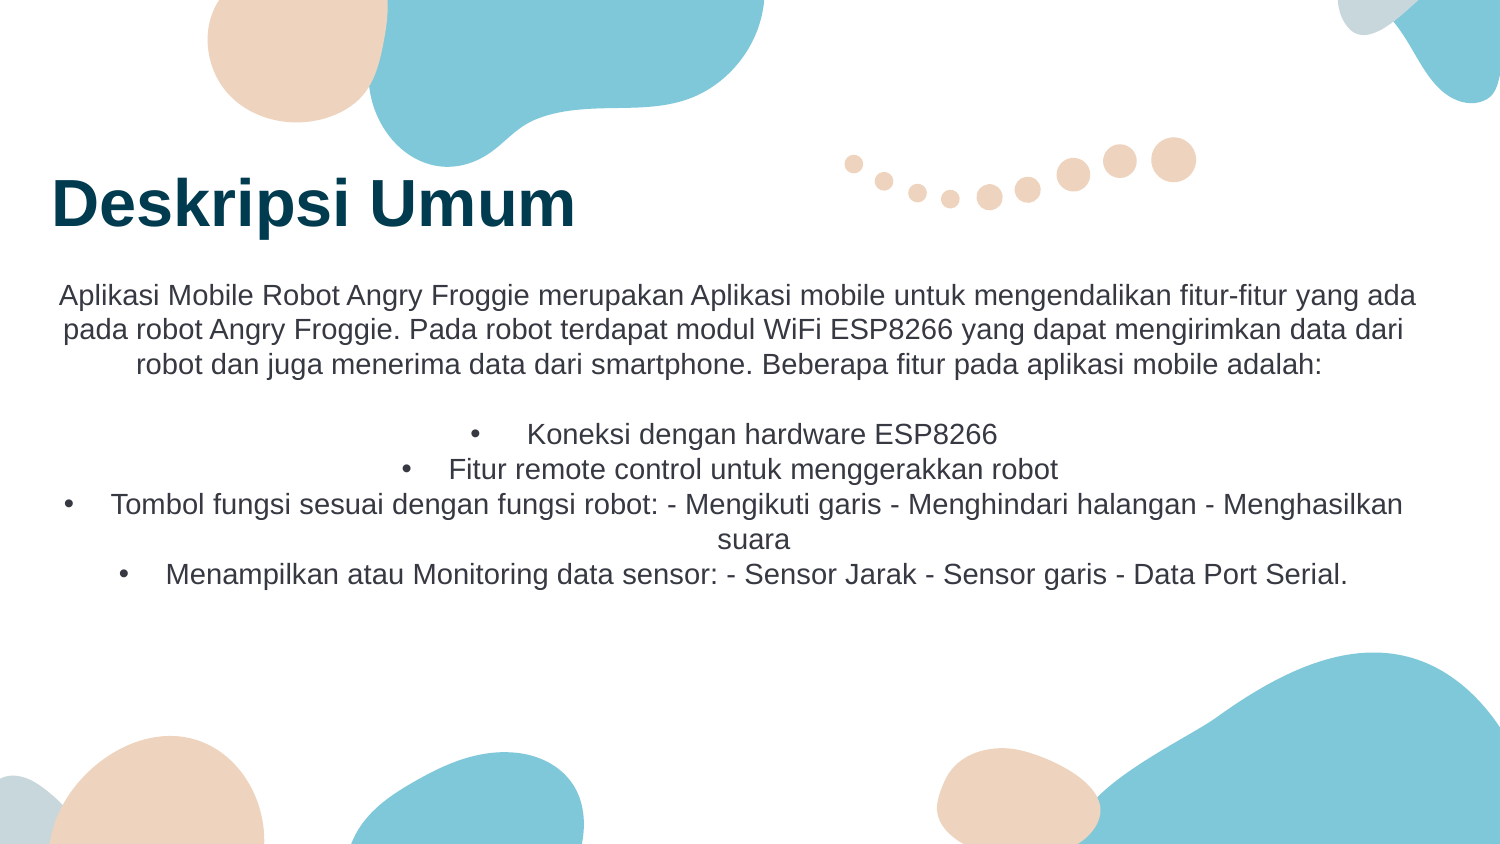

# Deskripsi Umum
 Aplikasi Mobile Robot Angry Froggie merupakan Aplikasi mobile untuk mengendalikan fitur-fitur yang ada pada robot Angry Froggie. Pada robot terdapat modul WiFi ESP8266 yang dapat mengirimkan data dari robot dan juga menerima data dari smartphone. Beberapa fitur pada aplikasi mobile adalah:

Koneksi dengan hardware ESP8266
Fitur remote control untuk menggerakkan robot
Tombol fungsi sesuai dengan fungsi robot: - Mengikuti garis - Menghindari halangan - Menghasilkan suara
Menampilkan atau Monitoring data sensor: - Sensor Jarak - Sensor garis - Data Port Serial.